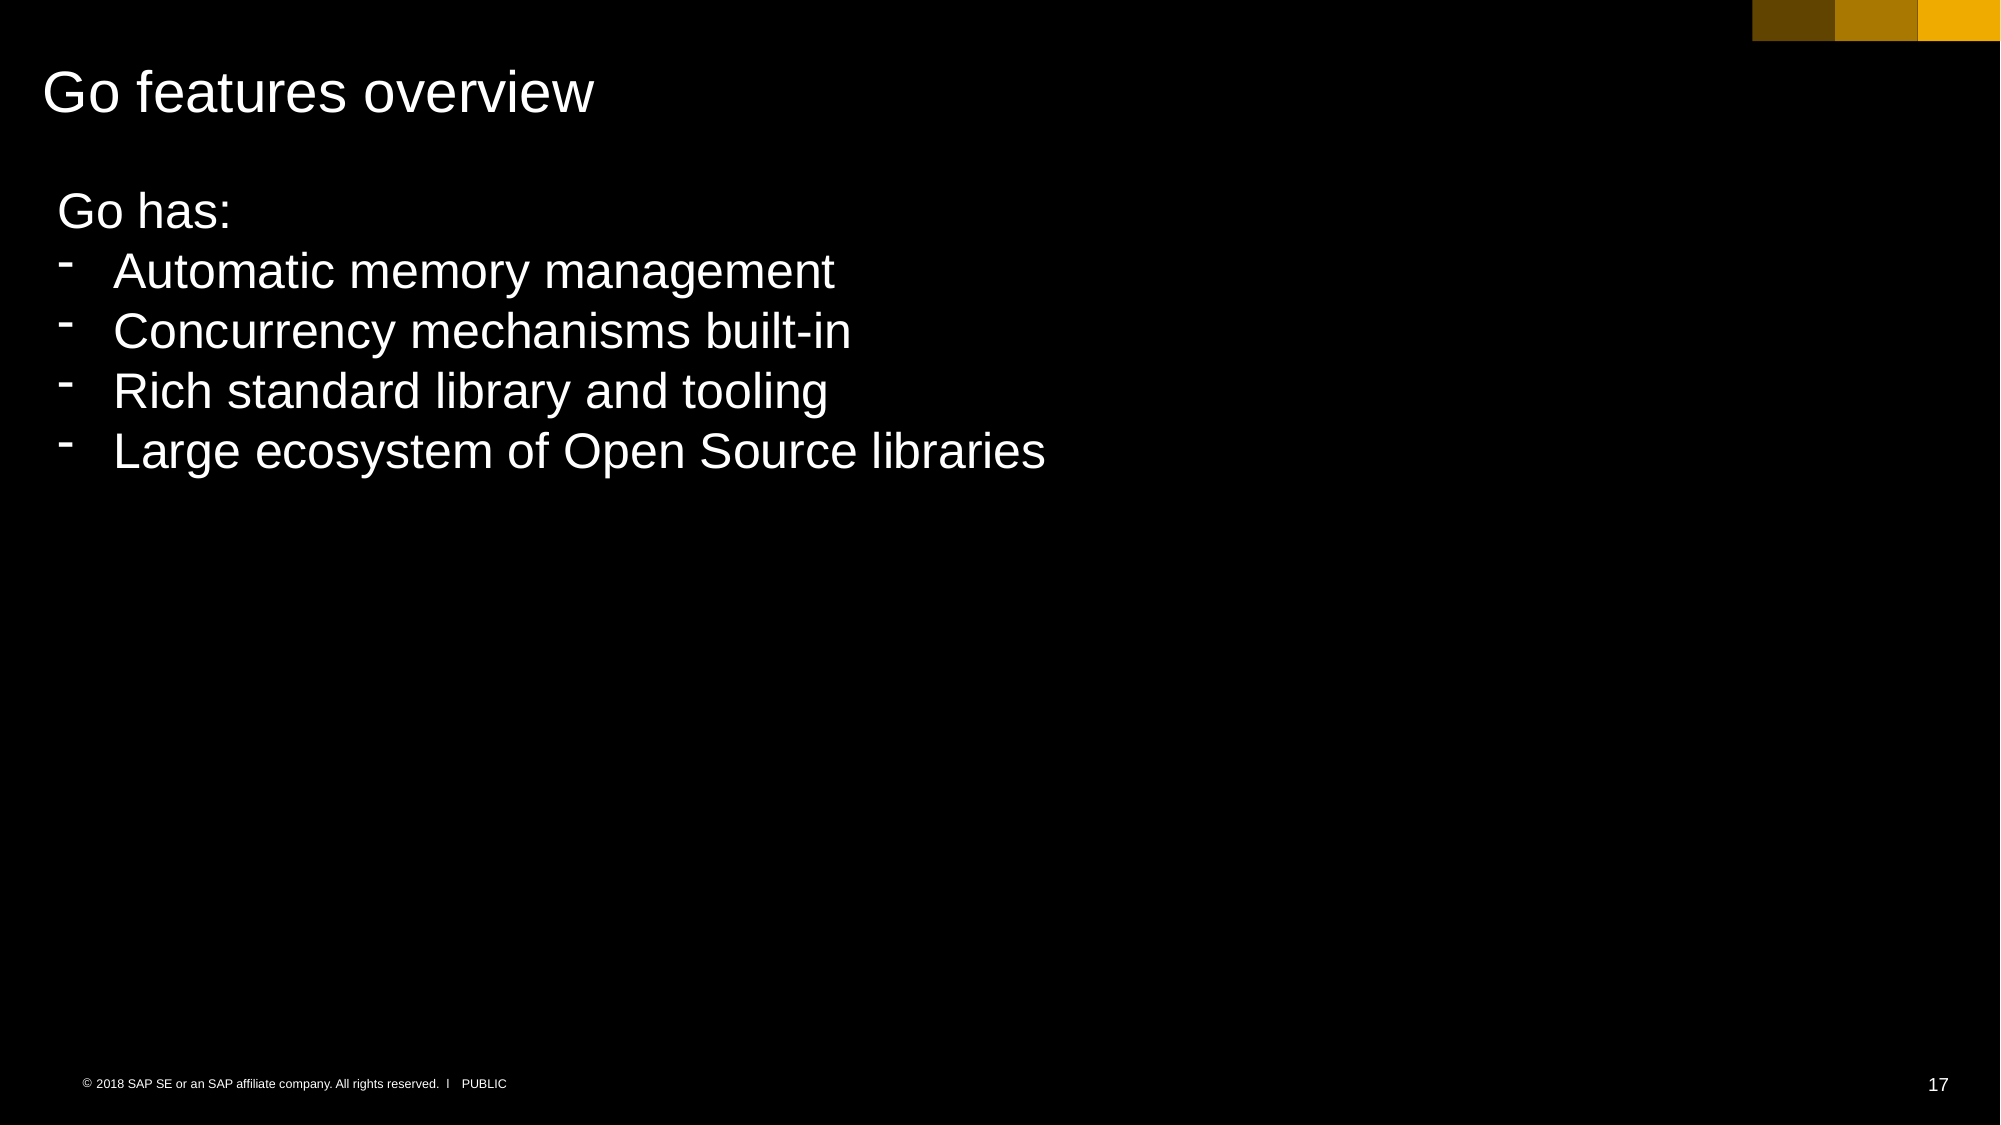

Go features overview

Go has:
Automatic memory management
Concurrency mechanisms built-in
Rich standard library and tooling
Large ecosystem of Open Source libraries